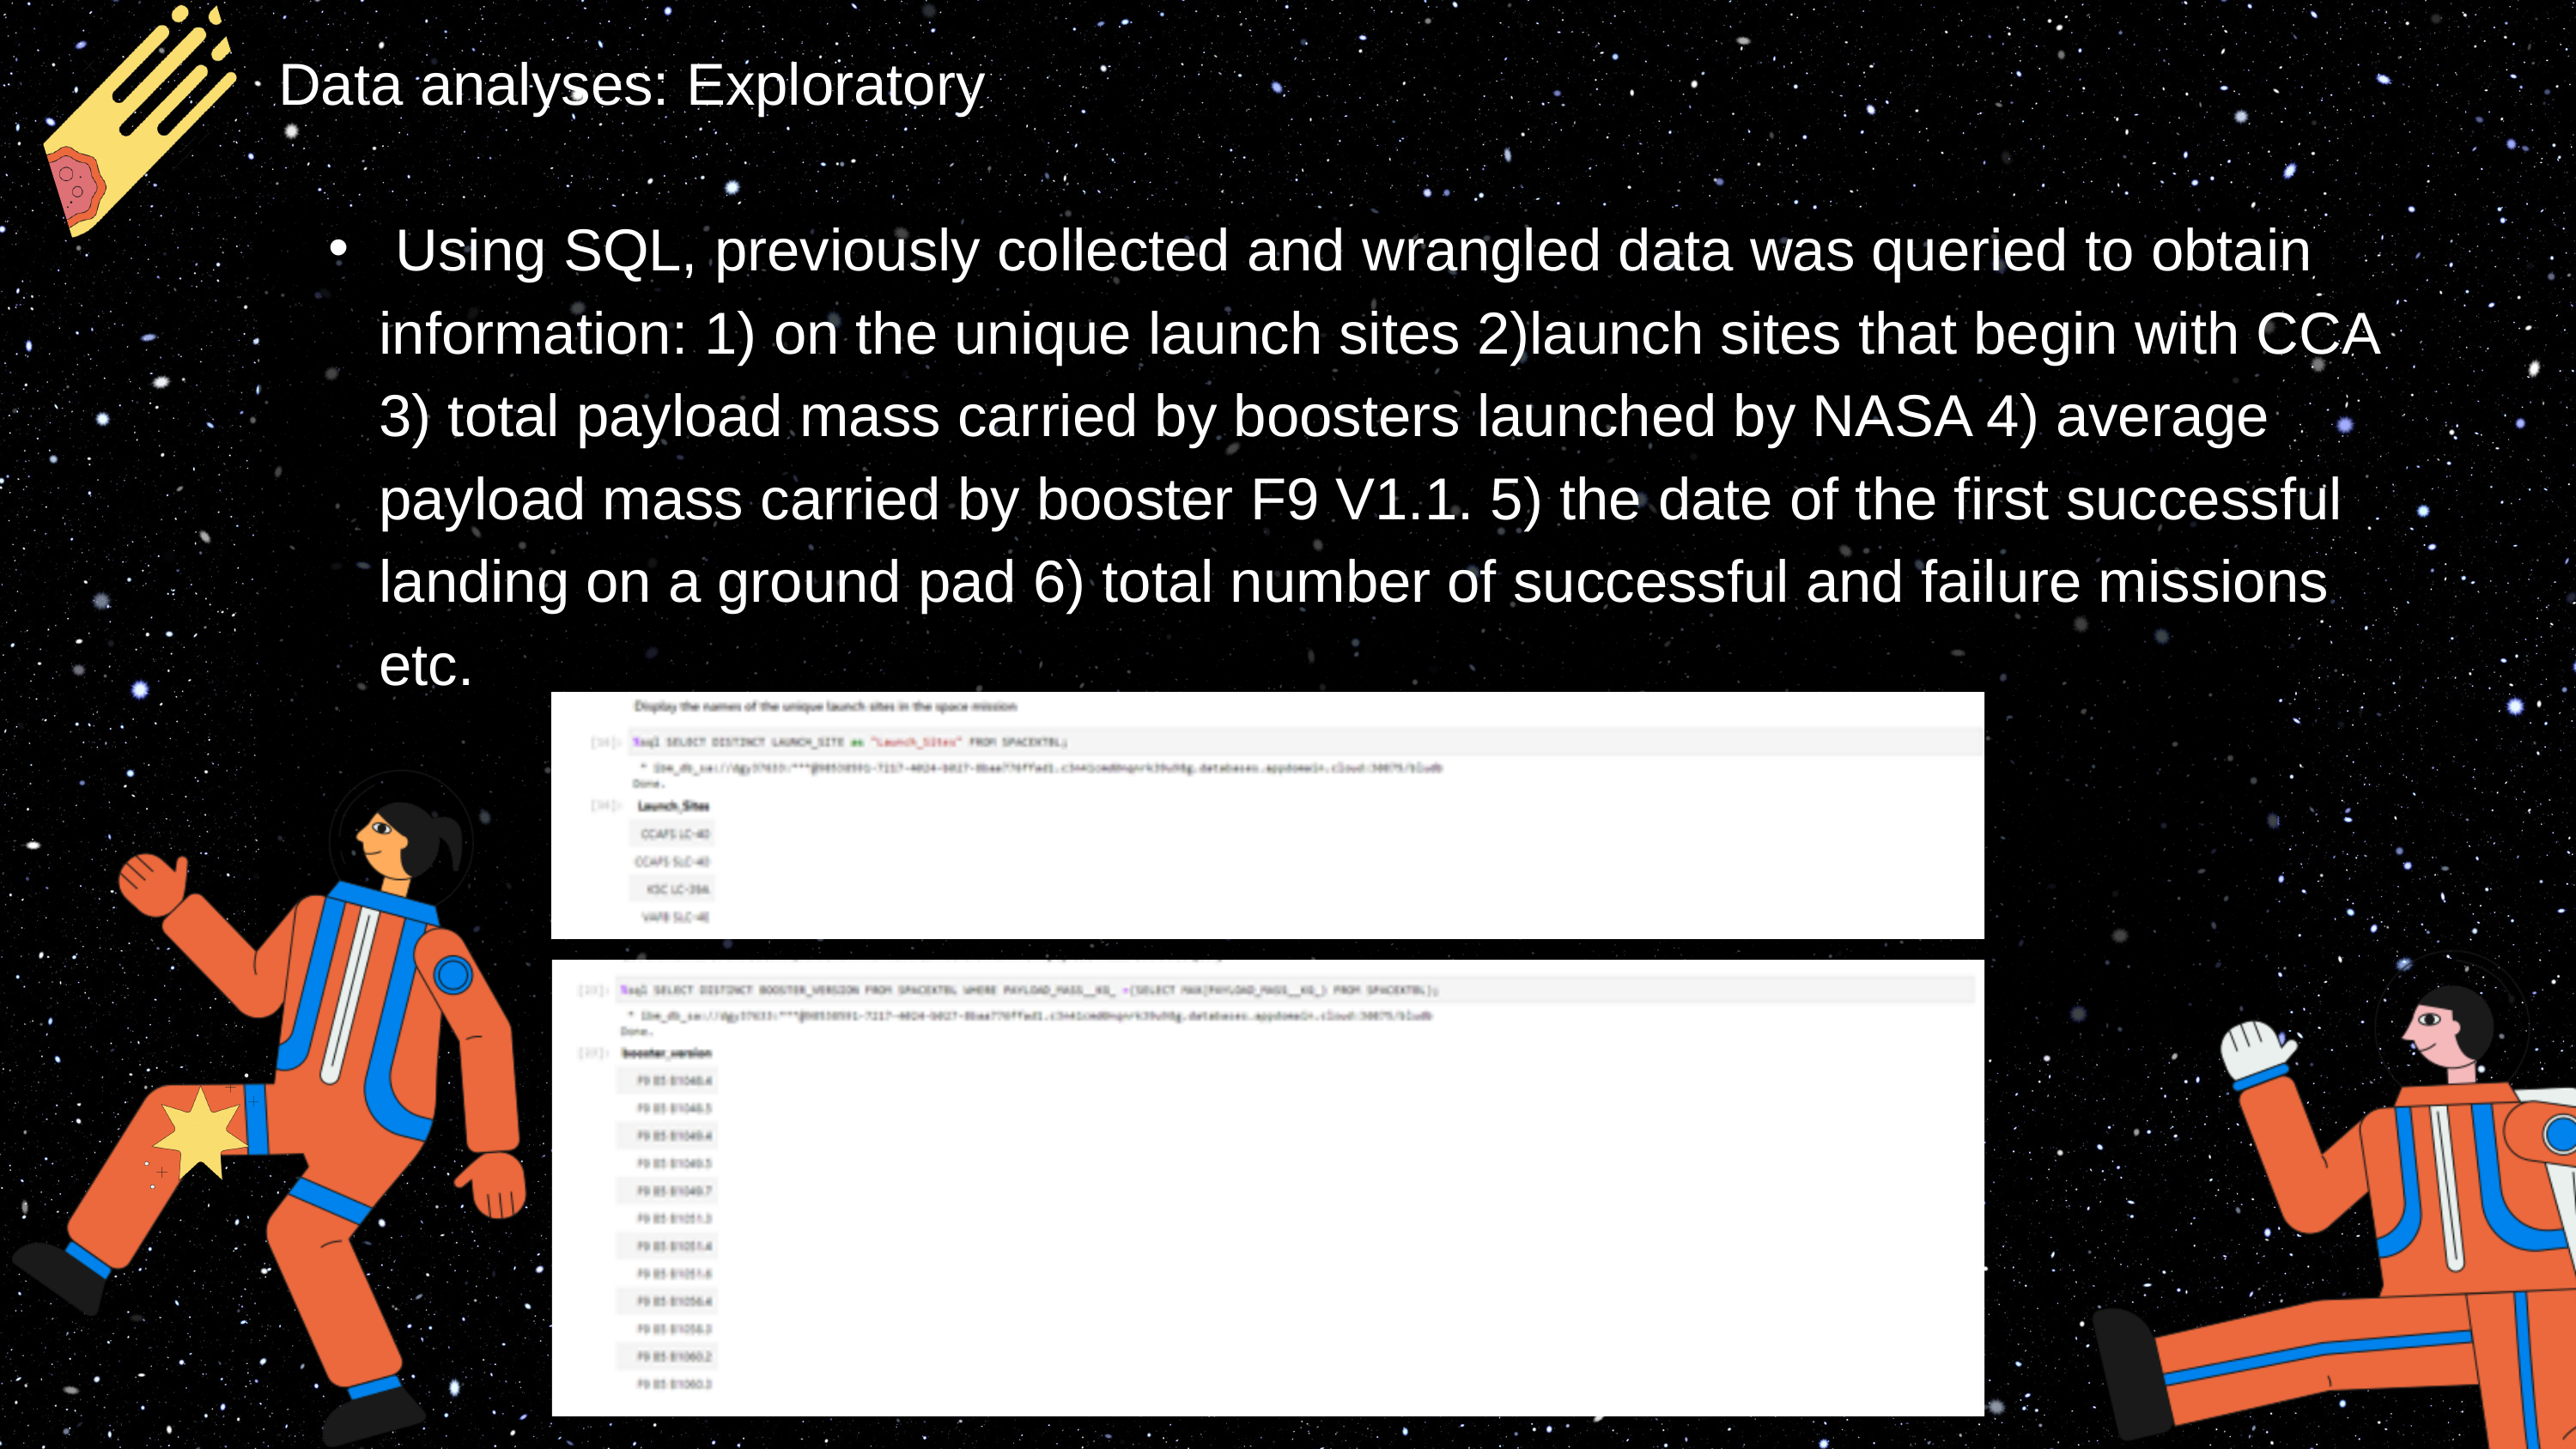

Data analyses: Exploratory

 Using SQL, previously collected and wrangled data was queried to obtain information: 1) on the unique launch sites 2)launch sites that begin with CCA 3) total payload mass carried by boosters launched by NASA 4) average payload mass carried by booster F9 V1.1. 5) the date of the first successful landing on a ground pad 6) total number of successful and failure missions etc.